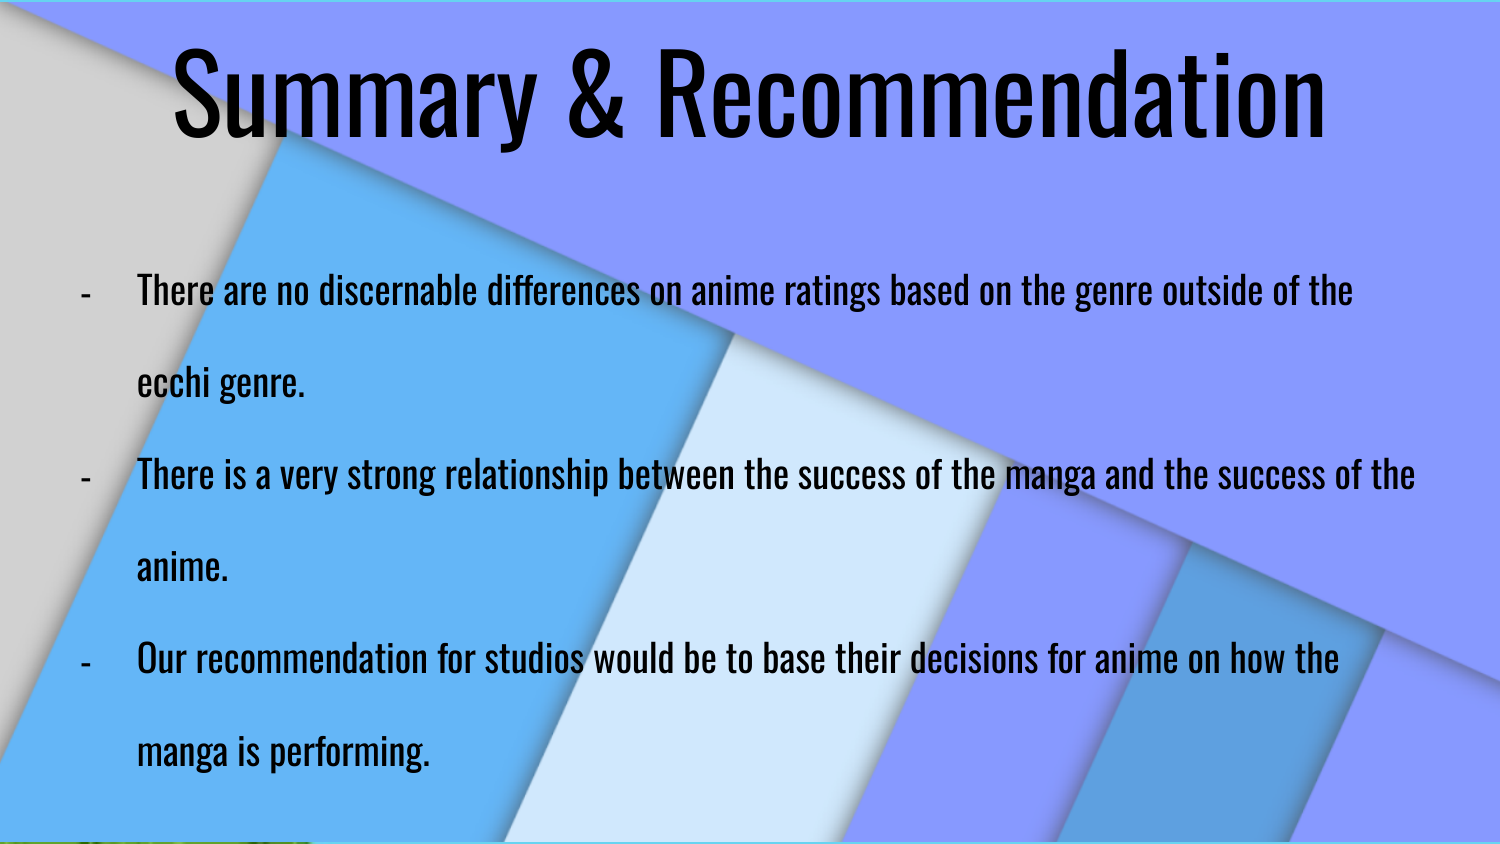

# Summary & Recommendation
There are no discernable differences on anime ratings based on the genre outside of the ecchi genre.
There is a very strong relationship between the success of the manga and the success of the anime.
Our recommendation for studios would be to base their decisions for anime on how the manga is performing.